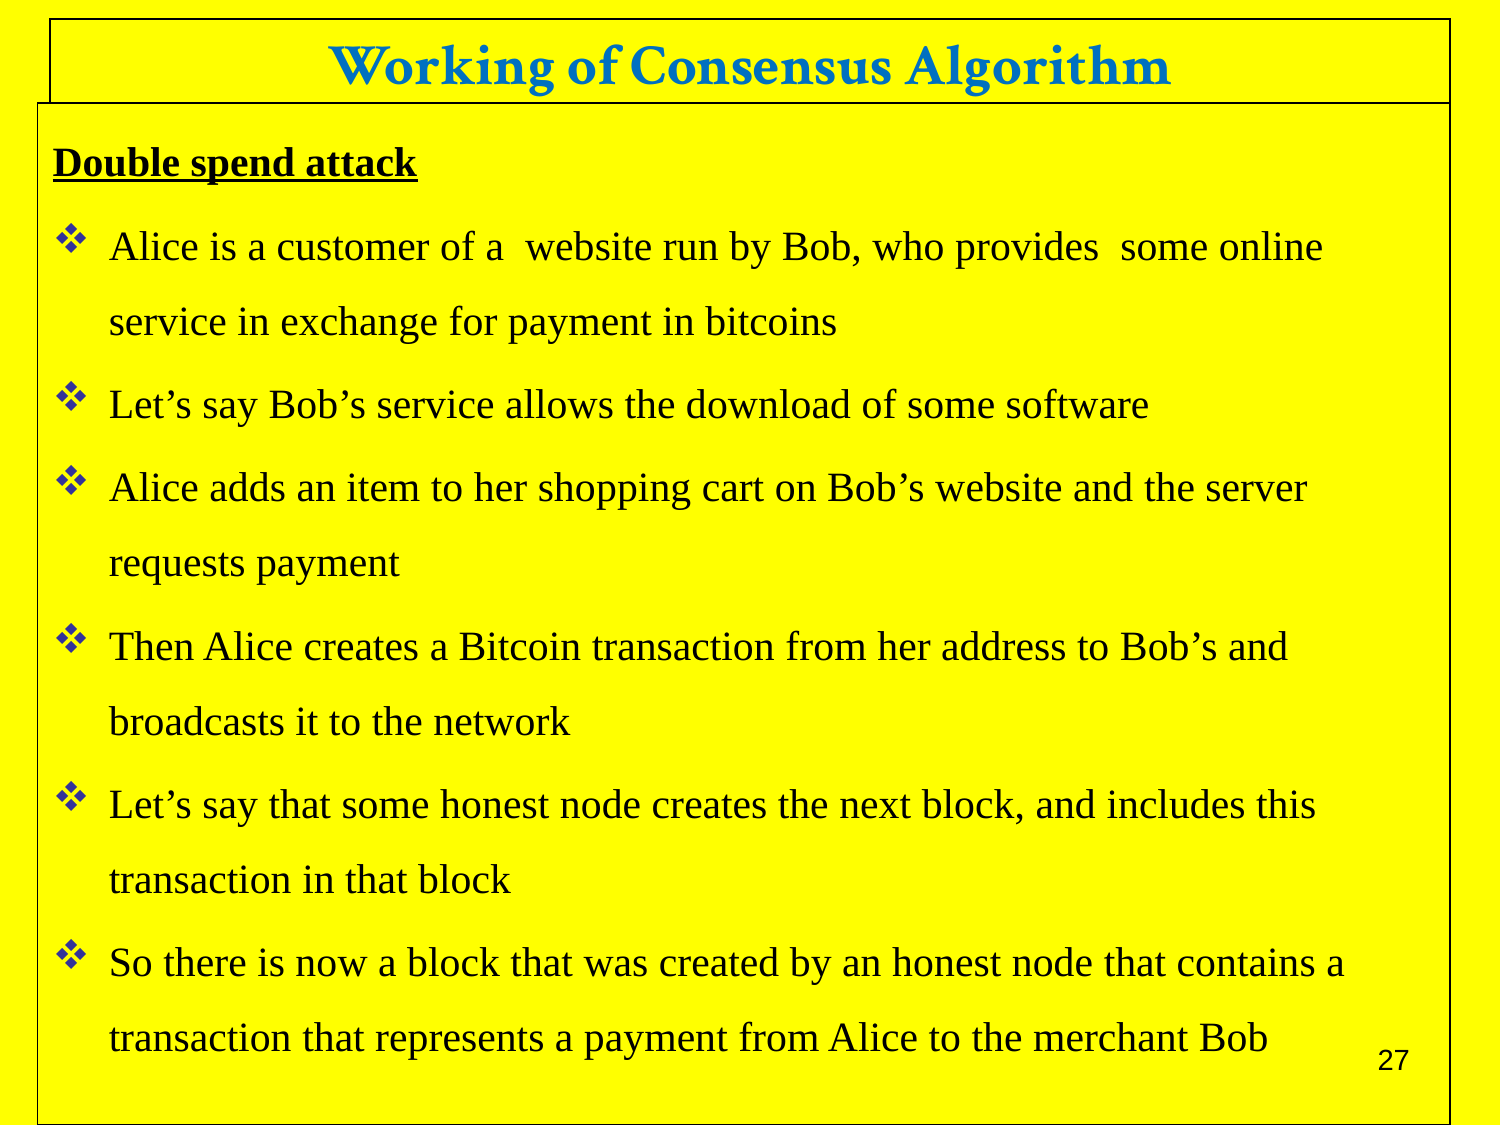

Working of Consensus Algorithm
Double spend attack
Alice is a customer of a  website run by Bob, who provides  some online service in exchange for payment in bitcoins
Let’s say Bob’s service allows the download of some software
Alice adds an item to her shopping cart on Bob’s website and the server requests payment
Then Alice creates a Bitcoin transaction from her address to Bob’s and broadcasts it to the network
Let’s say that some honest node creates the next block, and includes this transaction in that block
So there is now a block that was created by an honest node that contains a transaction that represents a payment from Alice to the merchant Bob

27